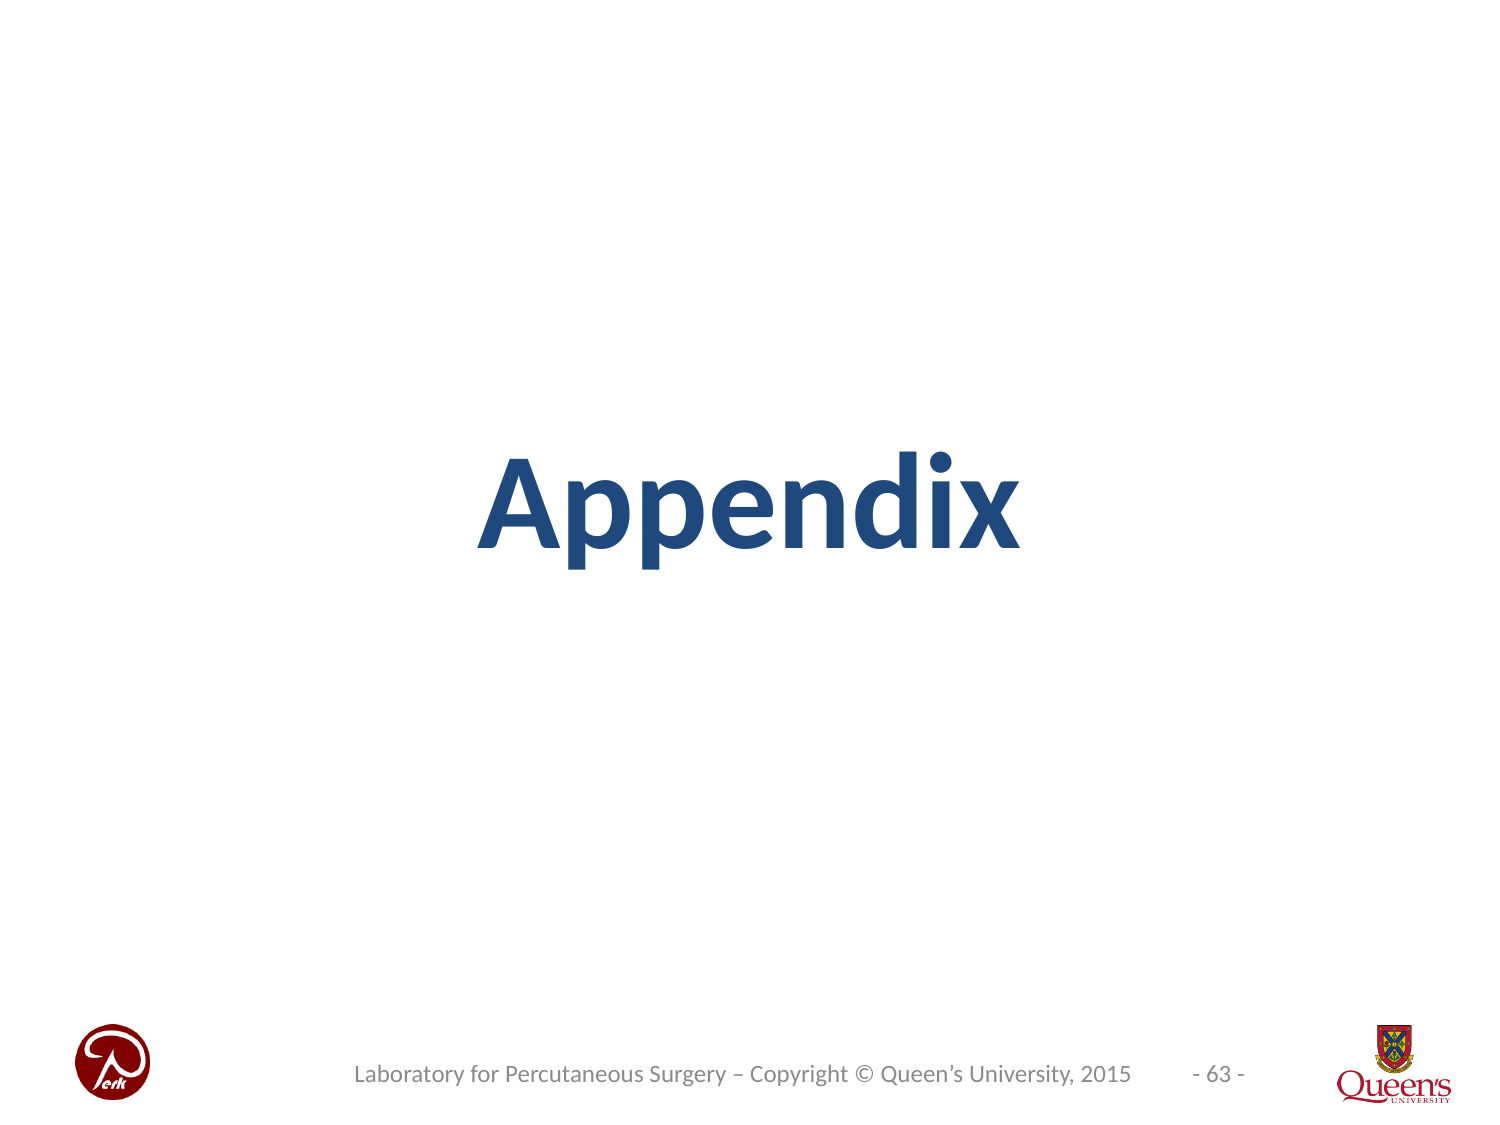

Appendix
Laboratory for Percutaneous Surgery – Copyright © Queen’s University, 2015
- 63 -